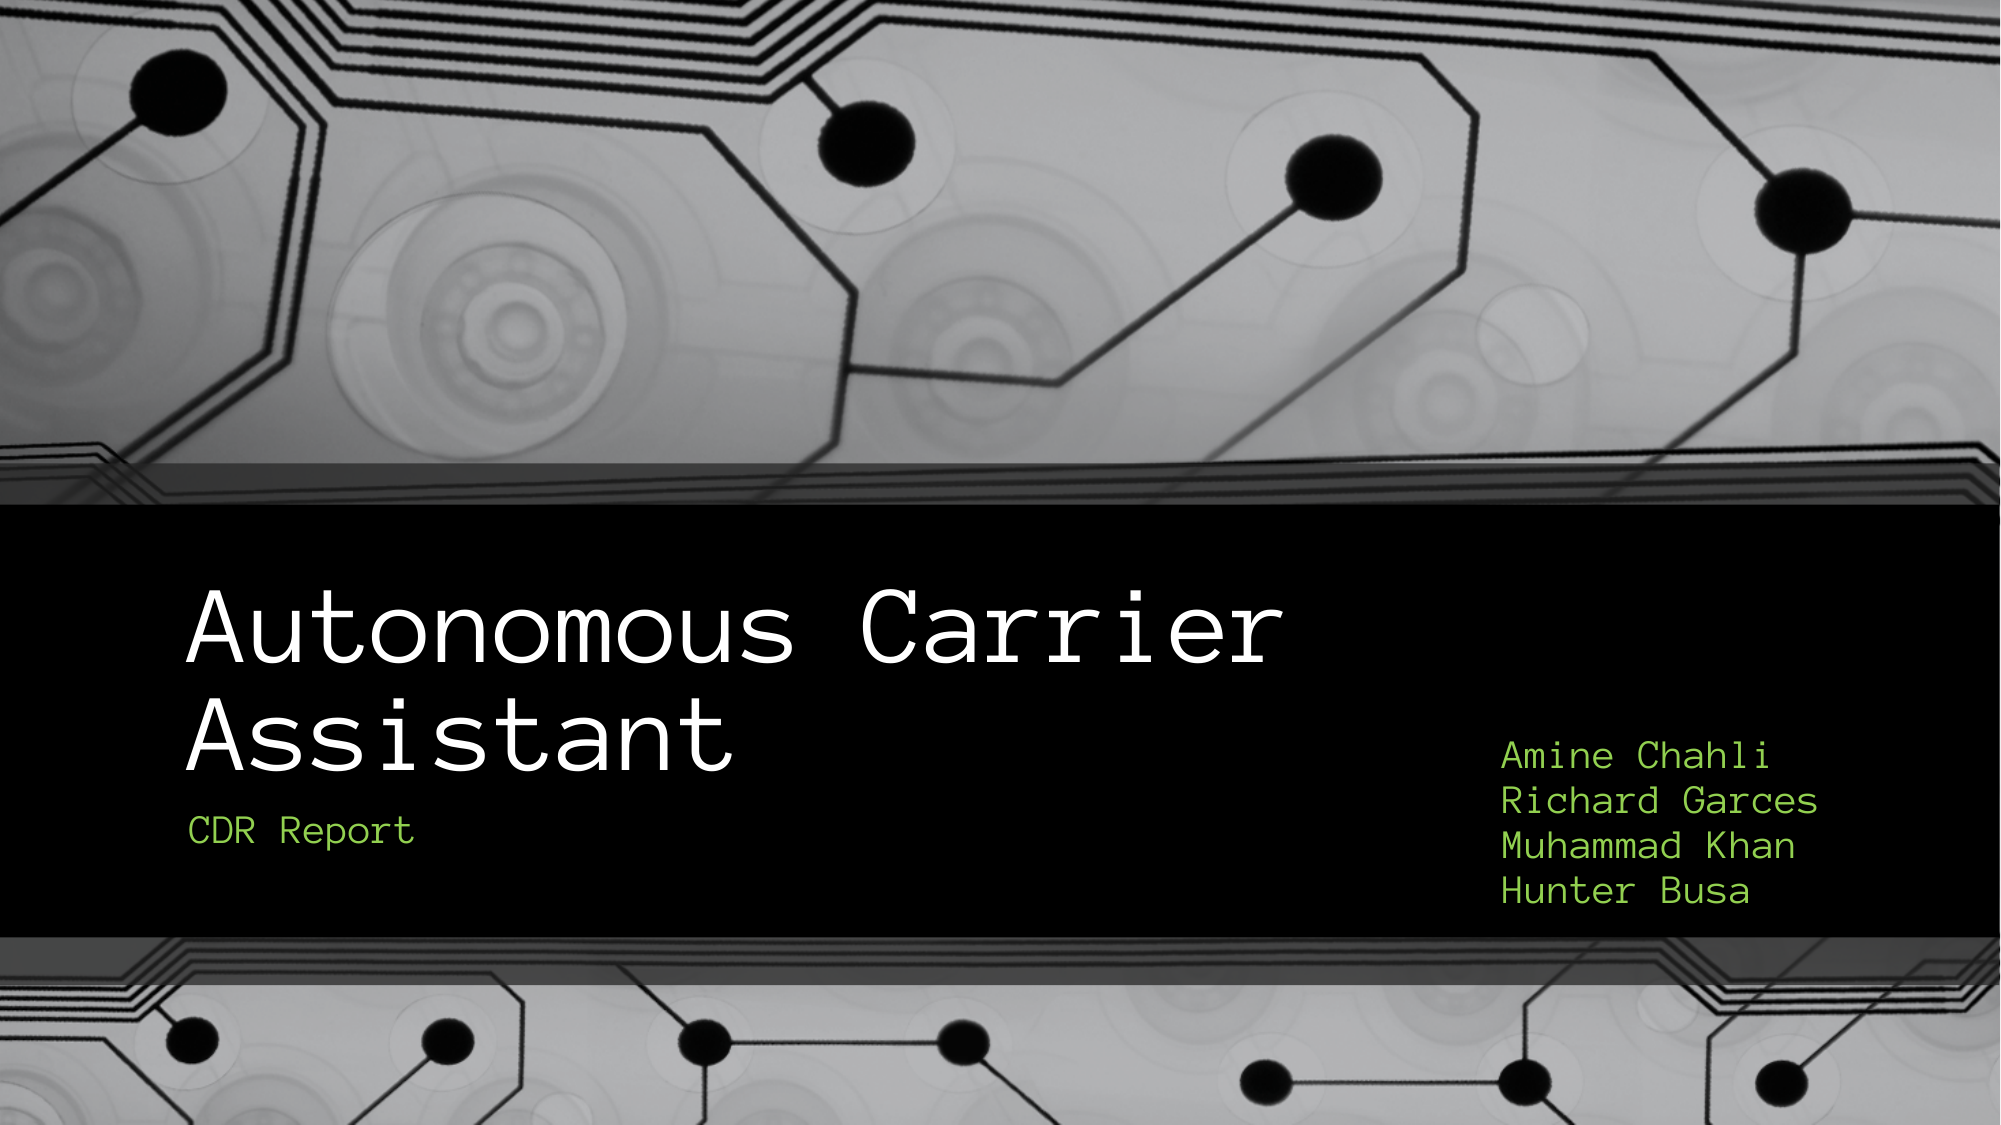

# Autonomous Carrier Assistant
Amine Chahli
Richard Garces
Muhammad Khan
Hunter Busa

CDR Report